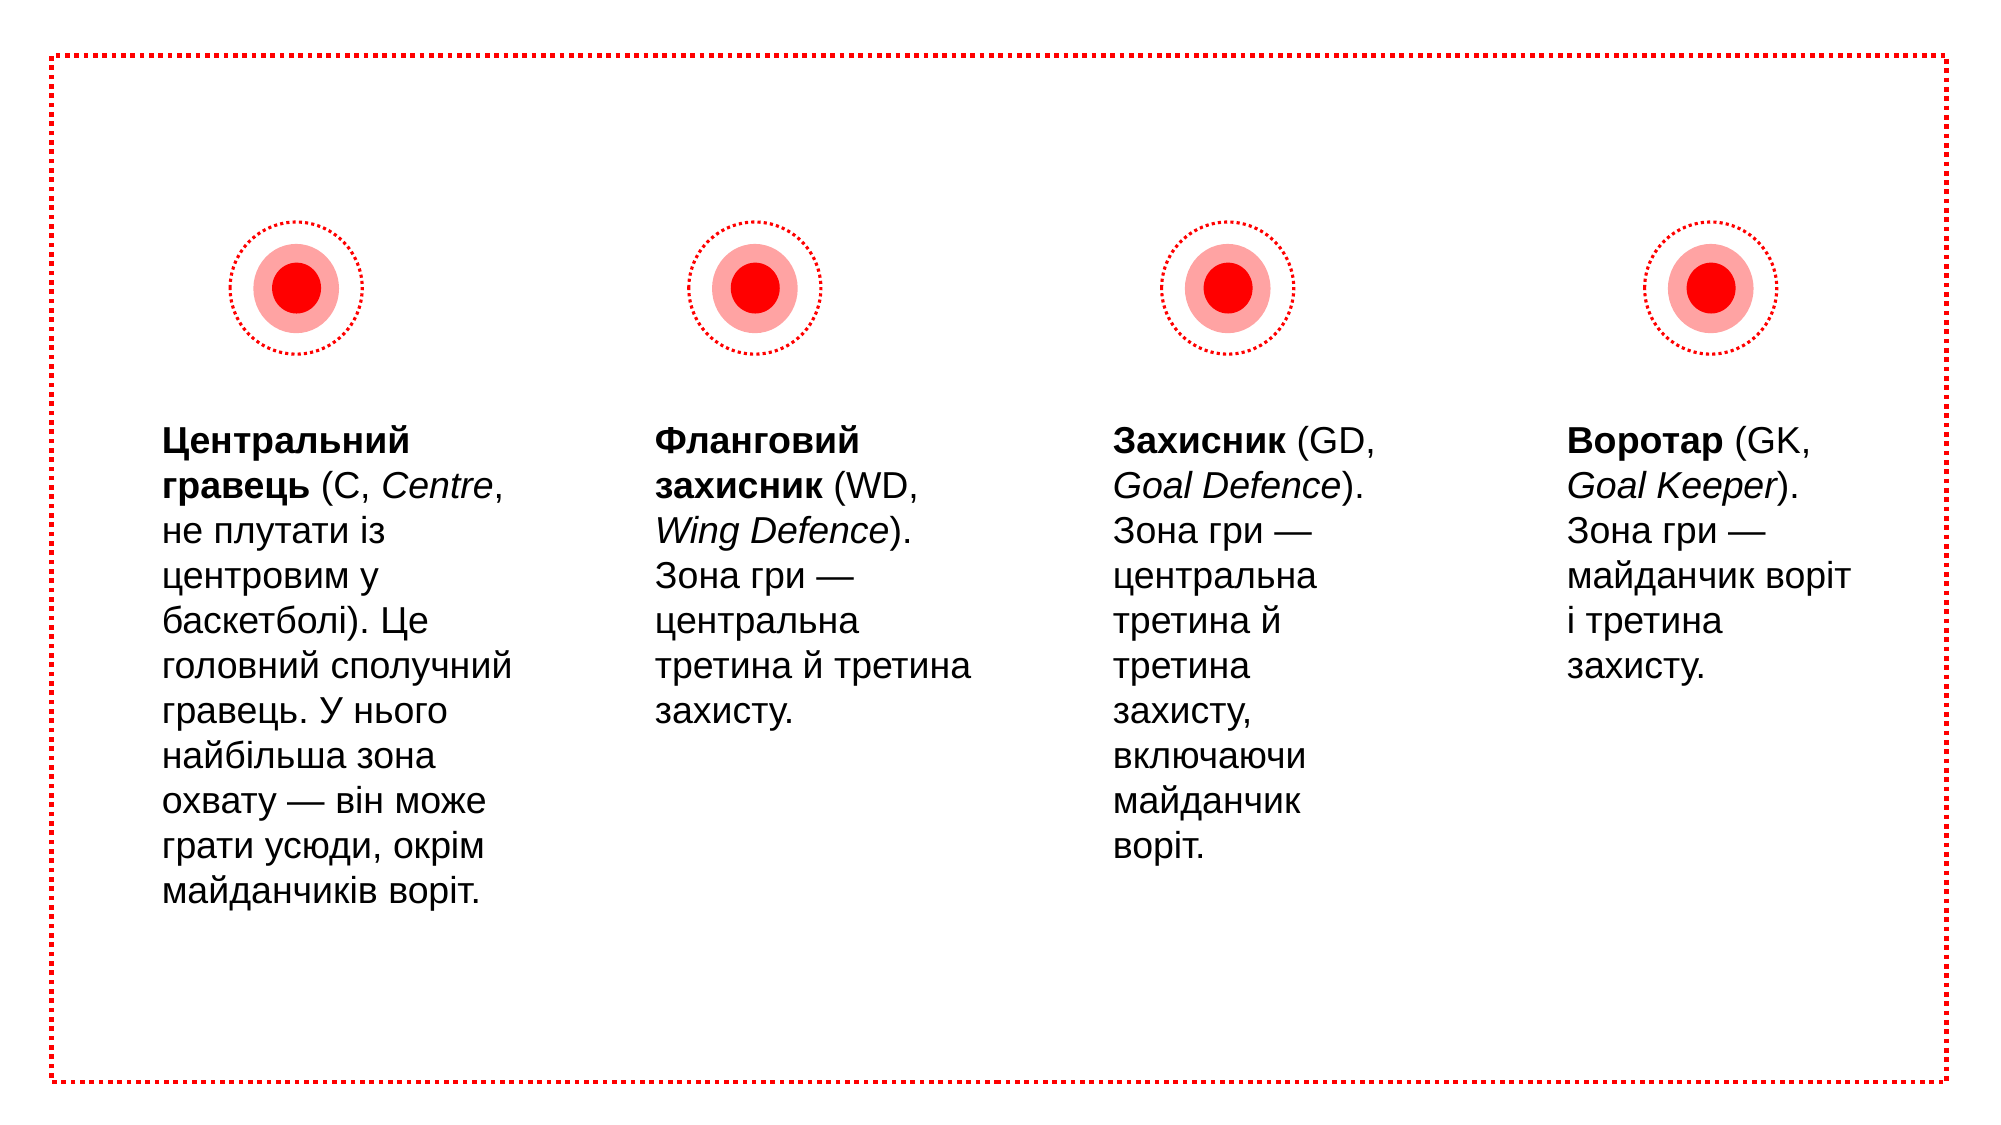

Центральний гравець (C, Centre, не плутати із центровим у баскетболі). Це головний сполучний гравець. У нього найбільша зона охвату — він може грати усюди, окрім майданчиків воріт.

Фланговий захисник (WD, Wing Defence). Зона гри — центральна третина й третина захисту.

Захисник (GD, Goal Defence). Зона гри — центральна третина й третина захисту, включаючи майданчик воріт.
Воротар (GK, Goal Keeper). Зона гри — майданчик воріт і третина захисту.